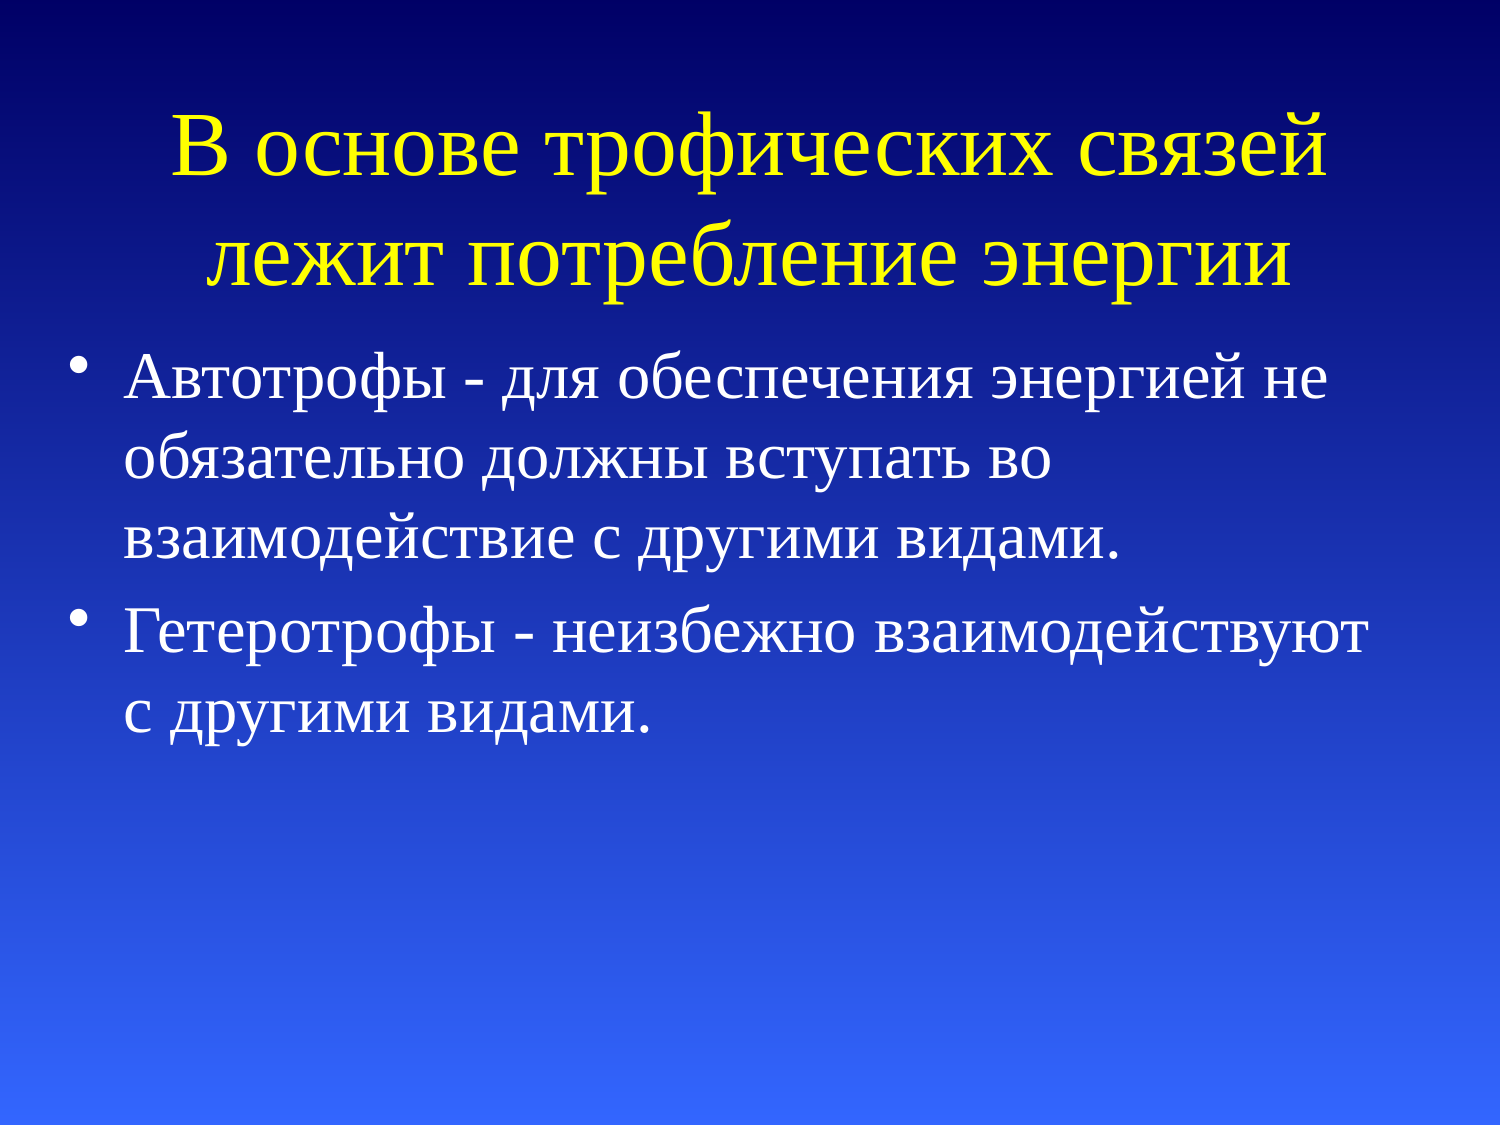

# В основе трофических связей лежит потребление энергии
Автотрофы - для обеспечения энергией не обязательно должны вступать во взаимодействие с другими видами.
Гетеротрофы - неизбежно взаимодействуют с другими видами.